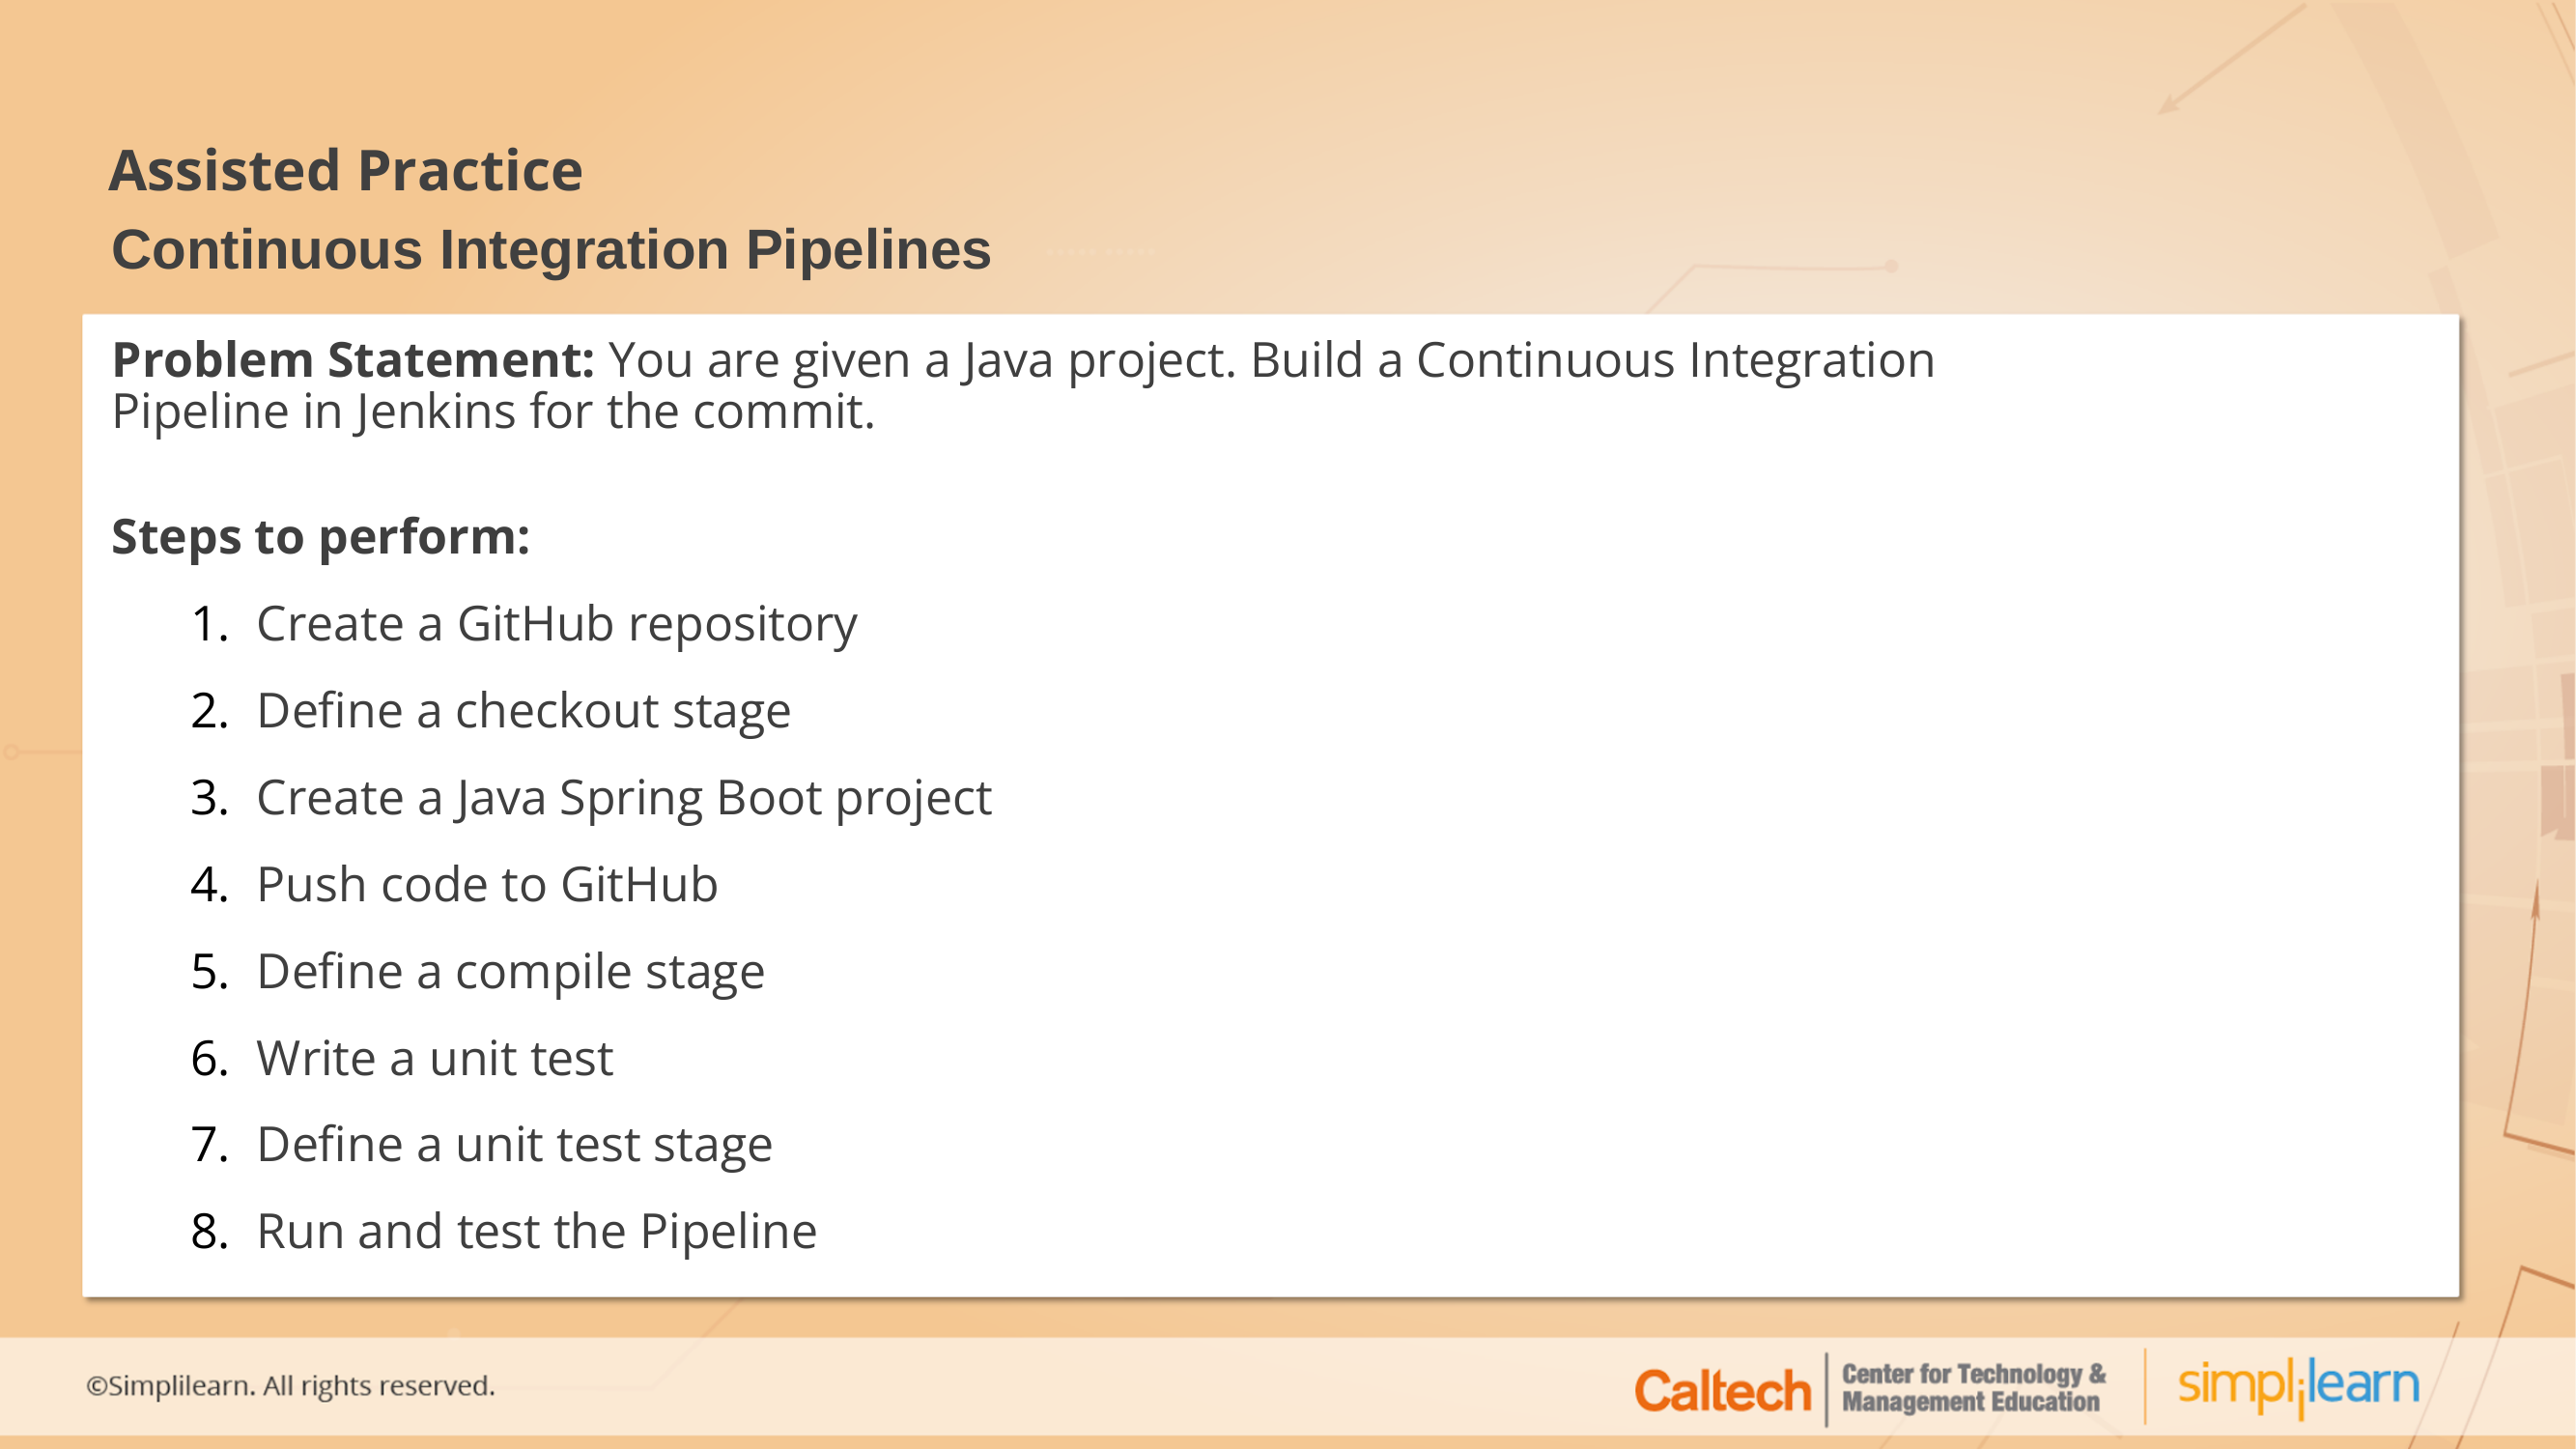

# Continuous Integration Pipelines
Problem Statement: You are given a Java project. Build a Continuous Integration Pipeline in Jenkins for the commit.

Steps to perform:
Create a GitHub repository
Define a checkout stage
Create a Java Spring Boot project
Push code to GitHub
Define a compile stage
Write a unit test
Define a unit test stage
Run and test the Pipeline